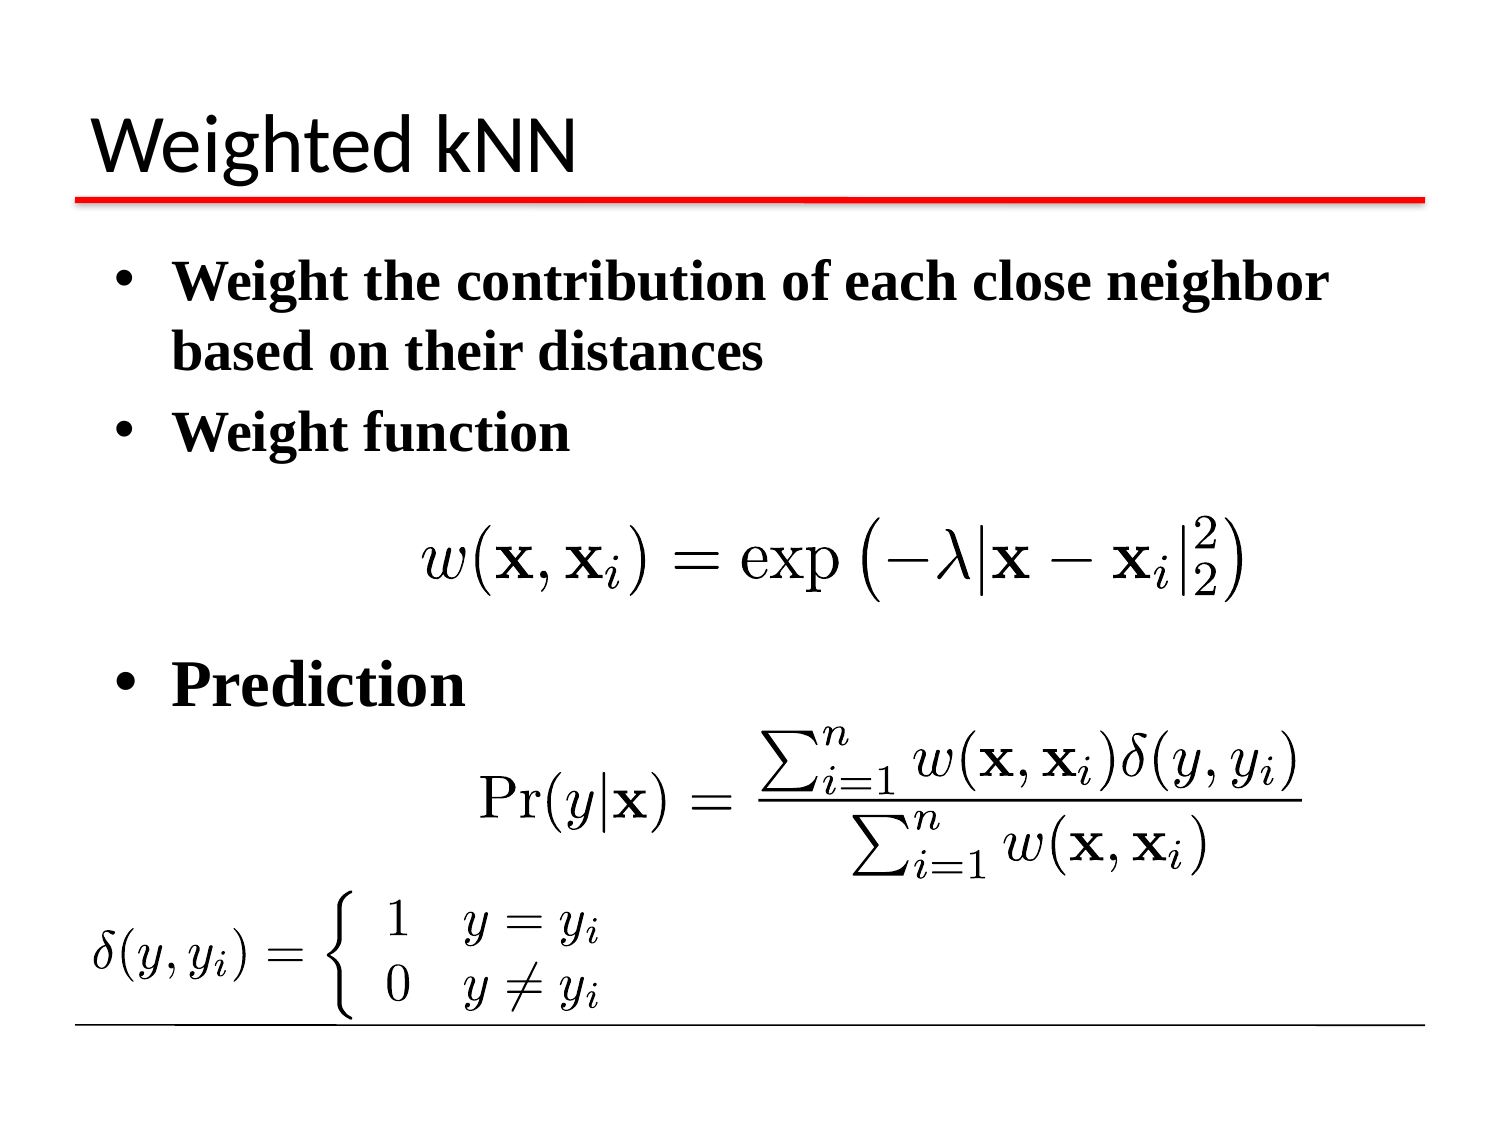

# Weighted kNN
Weight the contribution of each close neighbor based on their distances
Weight function

Prediction